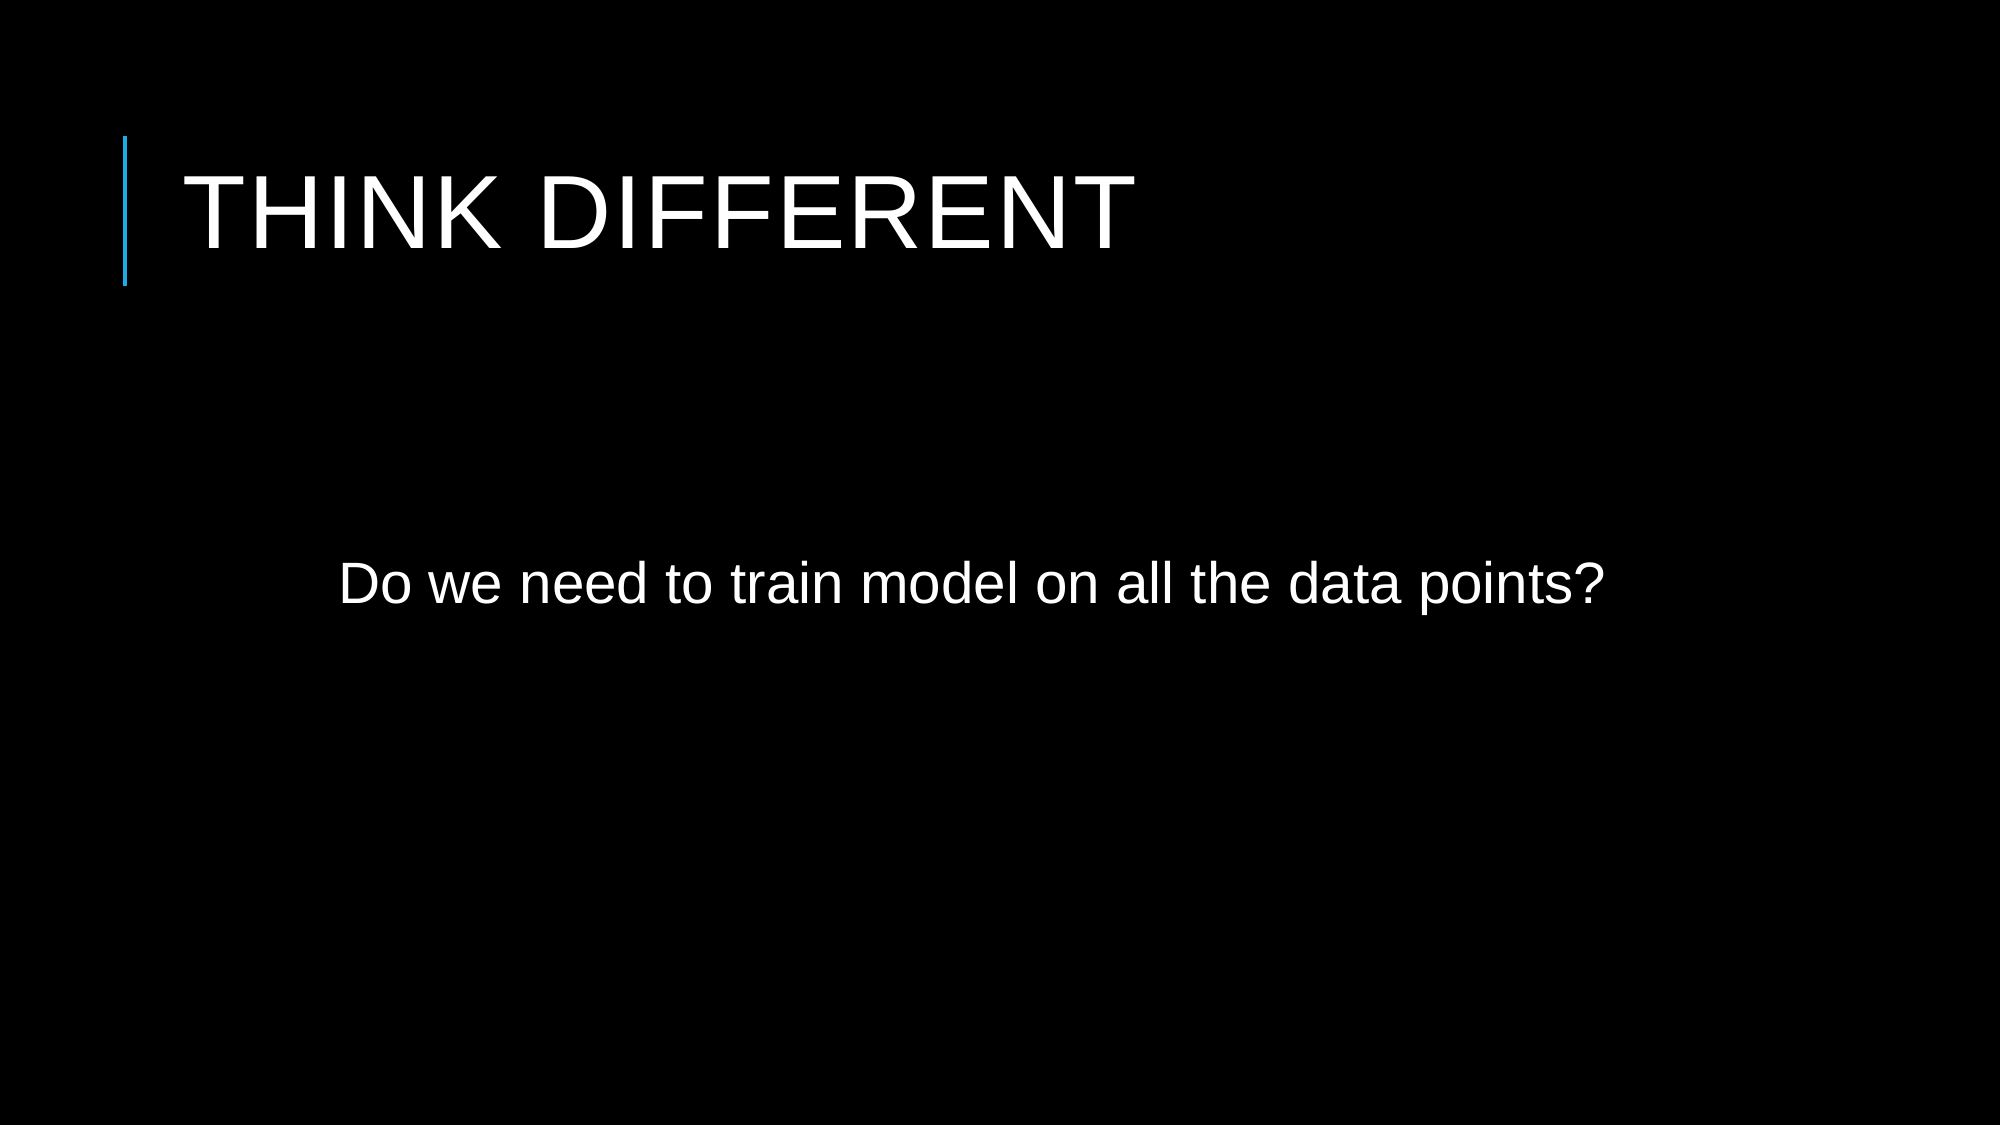

# Think Different
Do we need to train model on all the data points?